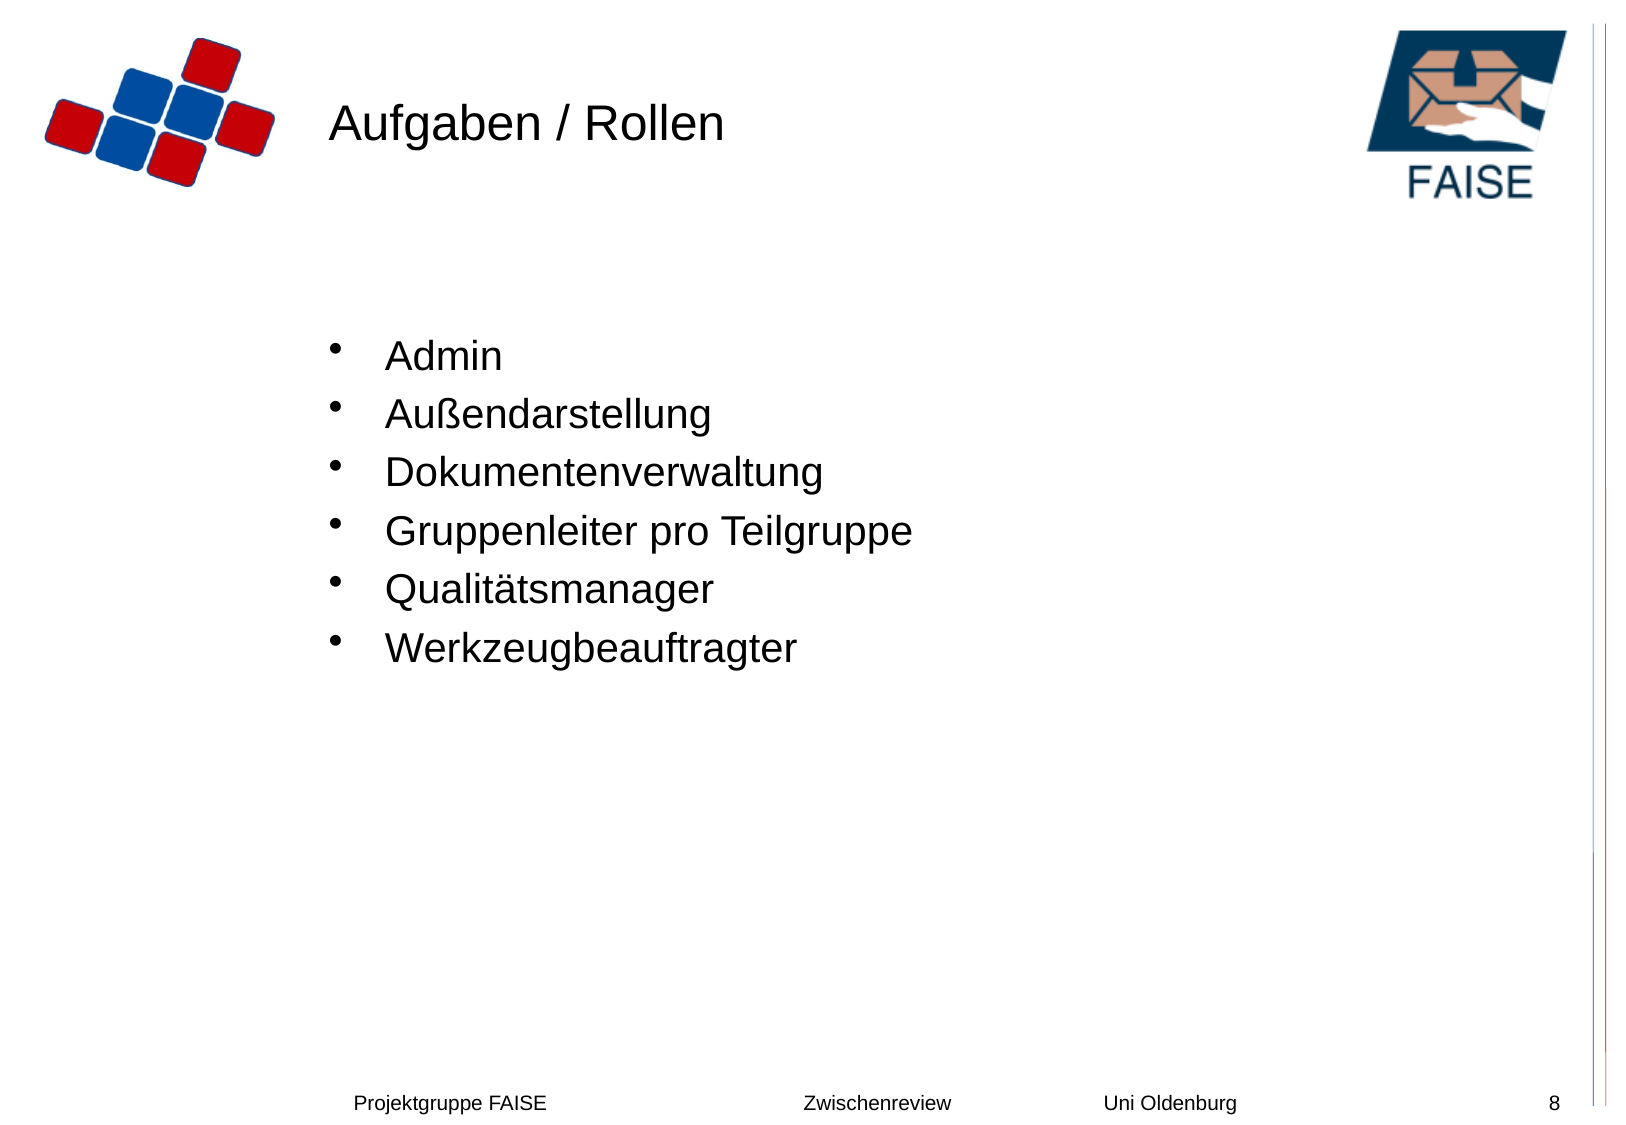

# Aufgaben / Rollen
Admin
Außendarstellung
Dokumentenverwaltung
Gruppenleiter pro Teilgruppe
Qualitätsmanager
Werkzeugbeauftragter
Projektgruppe FAISE		Zwischenreview		Uni Oldenburg
8